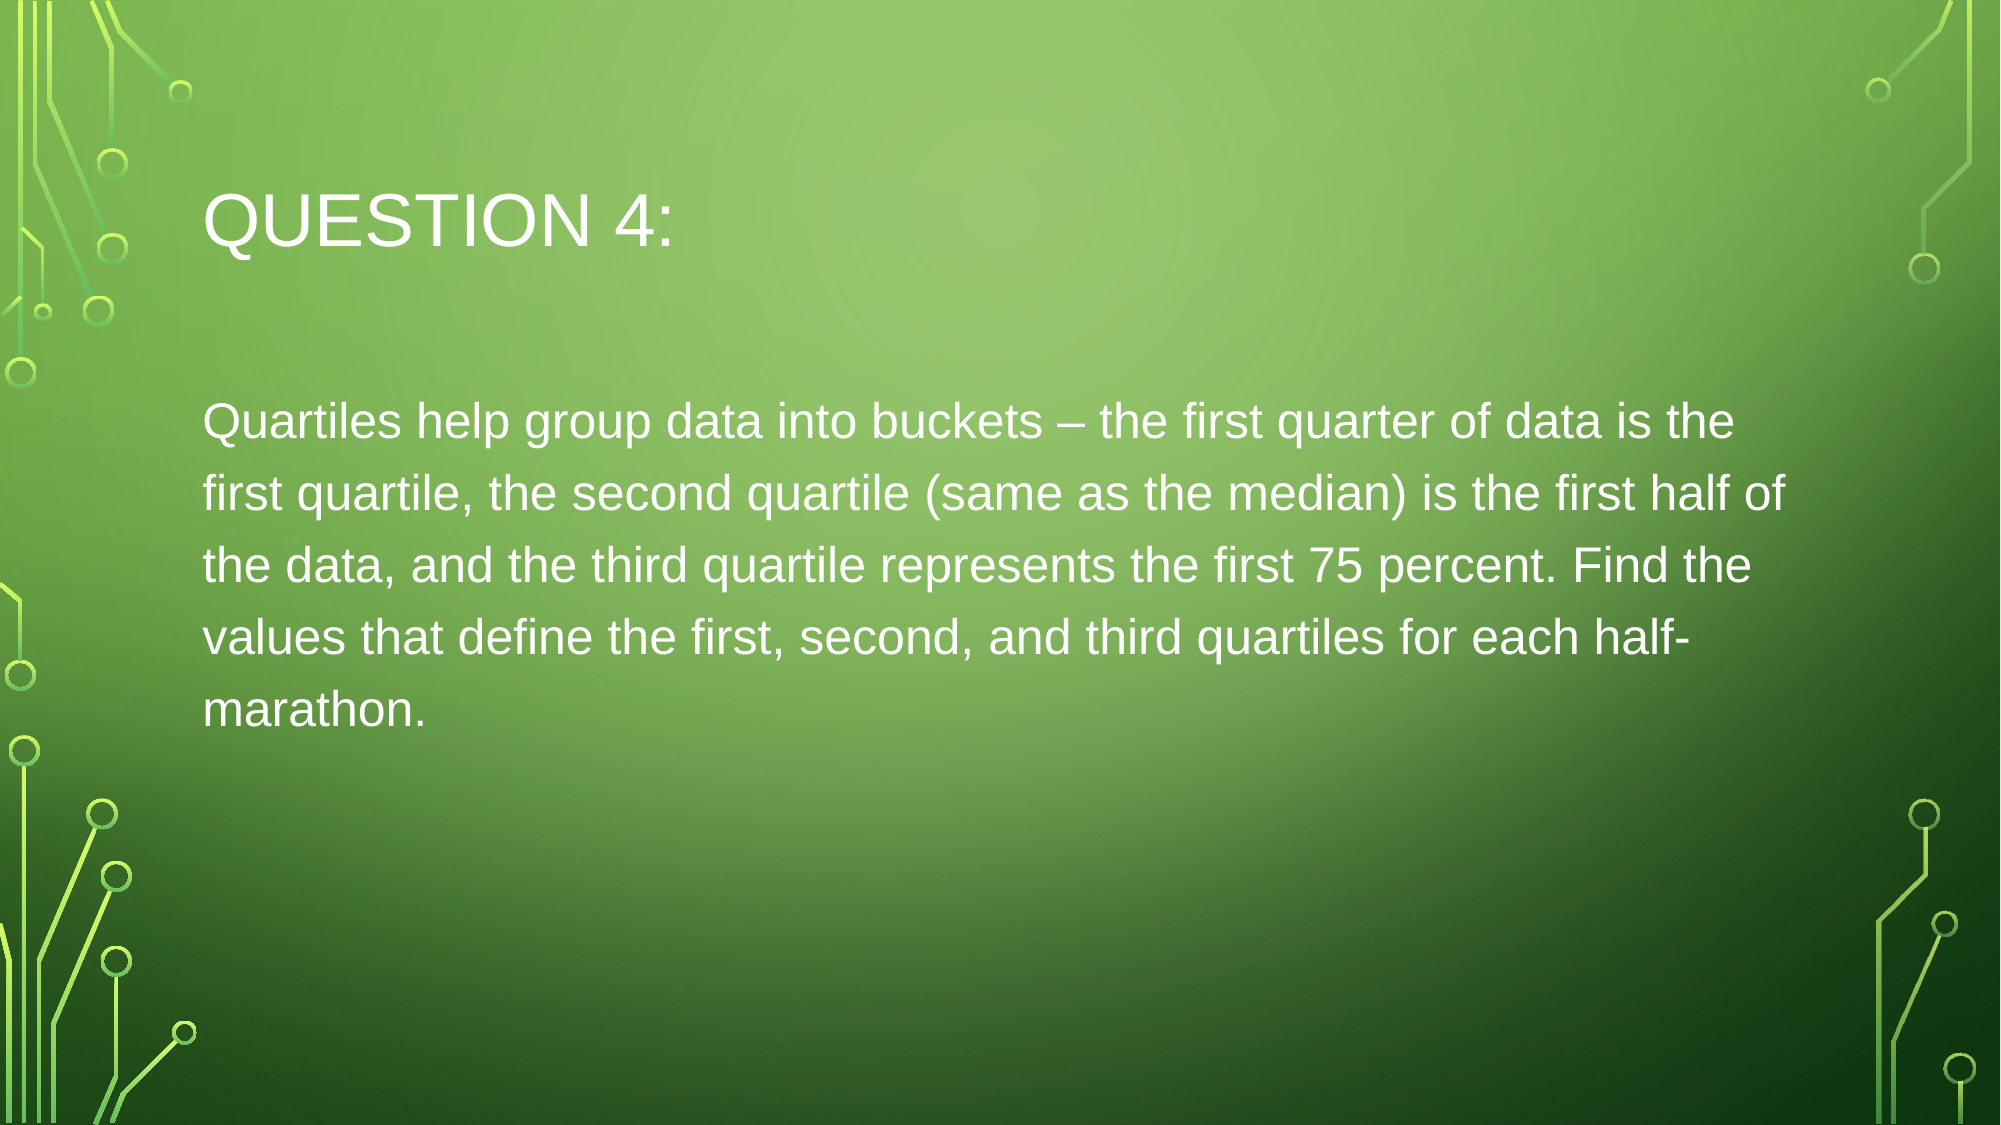

# Question 4:
Quartiles help group data into buckets – the first quarter of data is the first quartile, the second quartile (same as the median) is the first half of the data, and the third quartile represents the first 75 percent. Find the values that define the first, second, and third quartiles for each half-marathon.